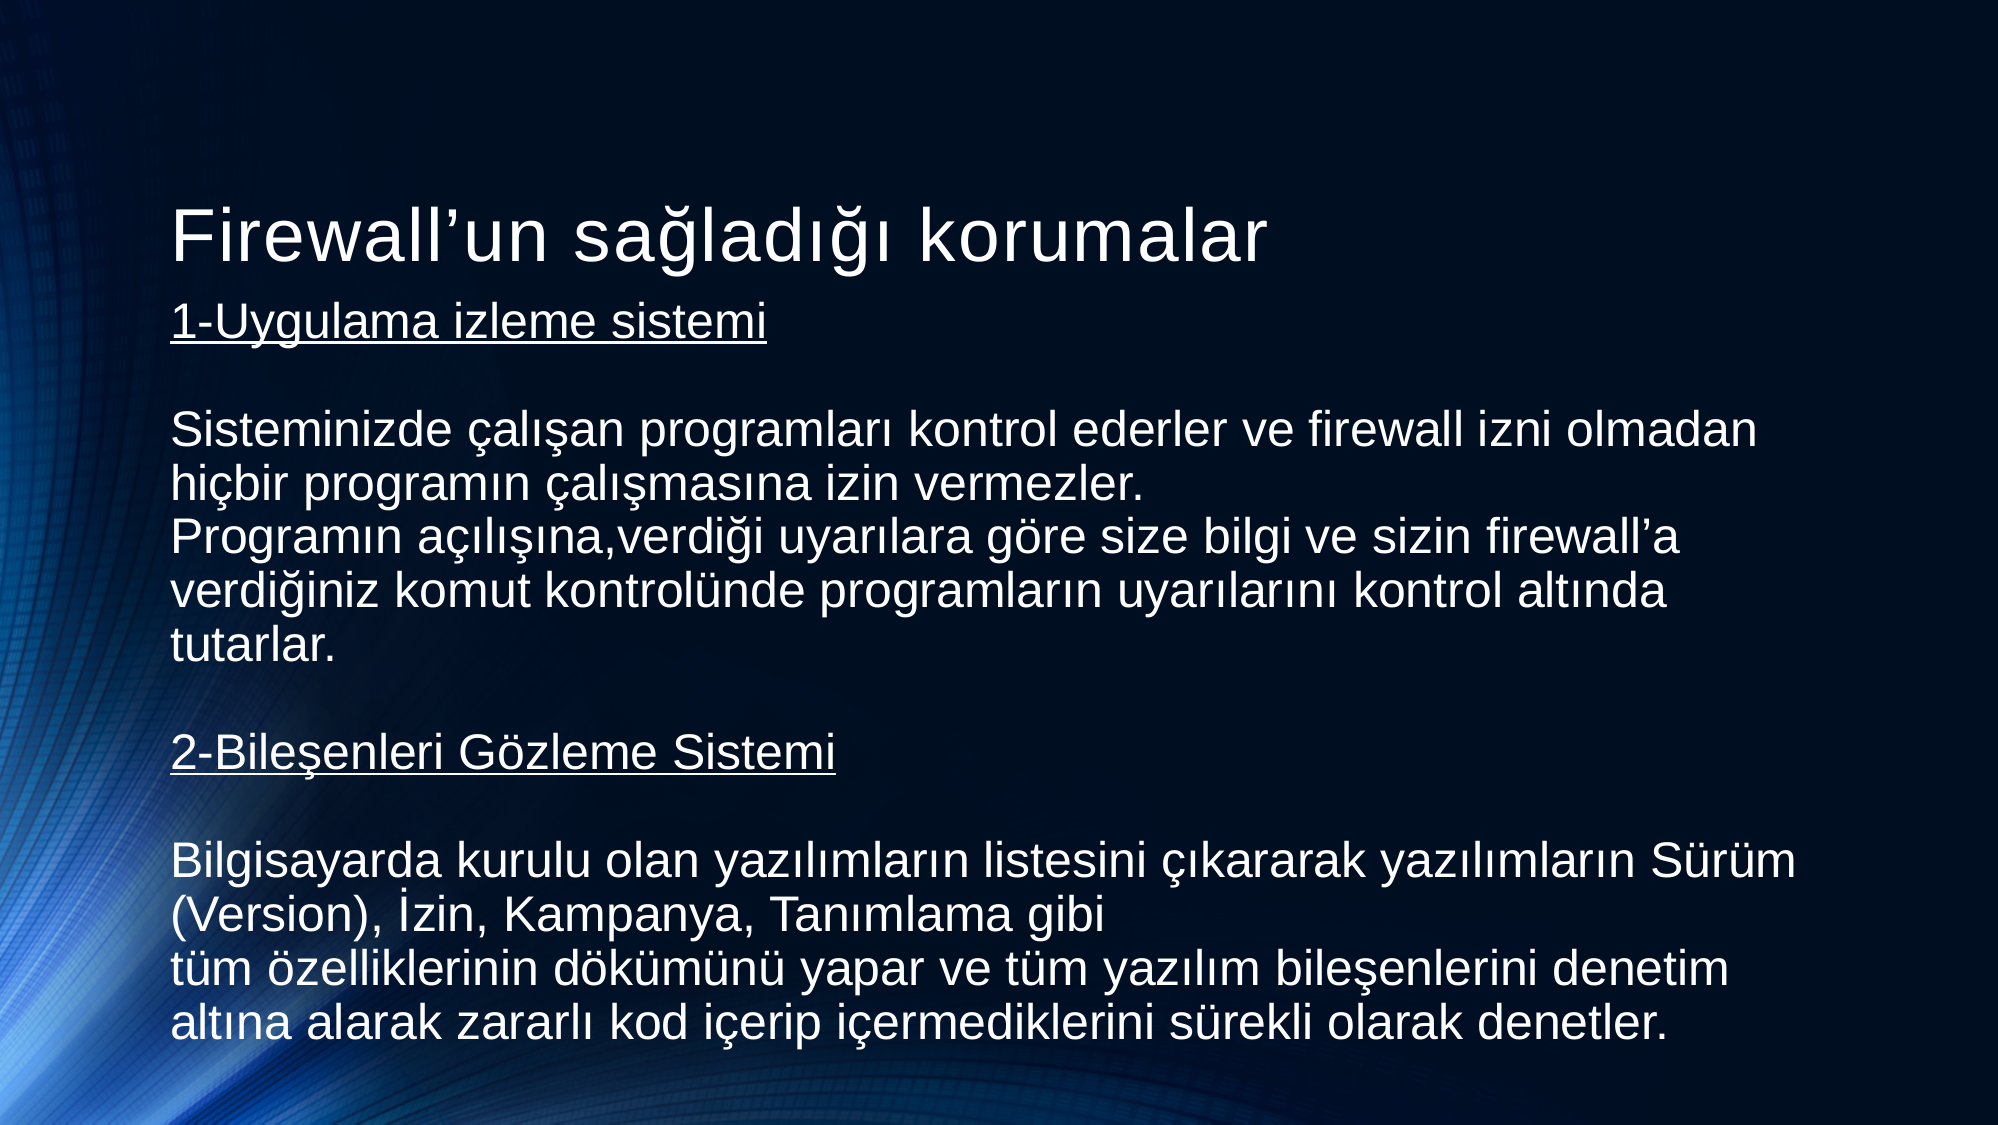

# Firewall’un sağladığı korumalar
1-Uygulama izleme sistemi
Sisteminizde çalışan programları kontrol ederler ve firewall izni olmadan hiçbir programın çalışmasına izin vermezler.
Programın açılışına,verdiği uyarılara göre size bilgi ve sizin firewall’a verdiğiniz komut kontrolünde programların uyarılarını kontrol altında tutarlar.
2-Bileşenleri Gözleme Sistemi
Bilgisayarda kurulu olan yazılımların listesini çıkararak yazılımların Sürüm (Version), İzin, Kampanya, Tanımlama gibi 
tüm özelliklerinin dökümünü yapar ve tüm yazılım bileşenlerini denetim altına alarak zararlı kod içerip içermediklerini sürekli olarak denetler.